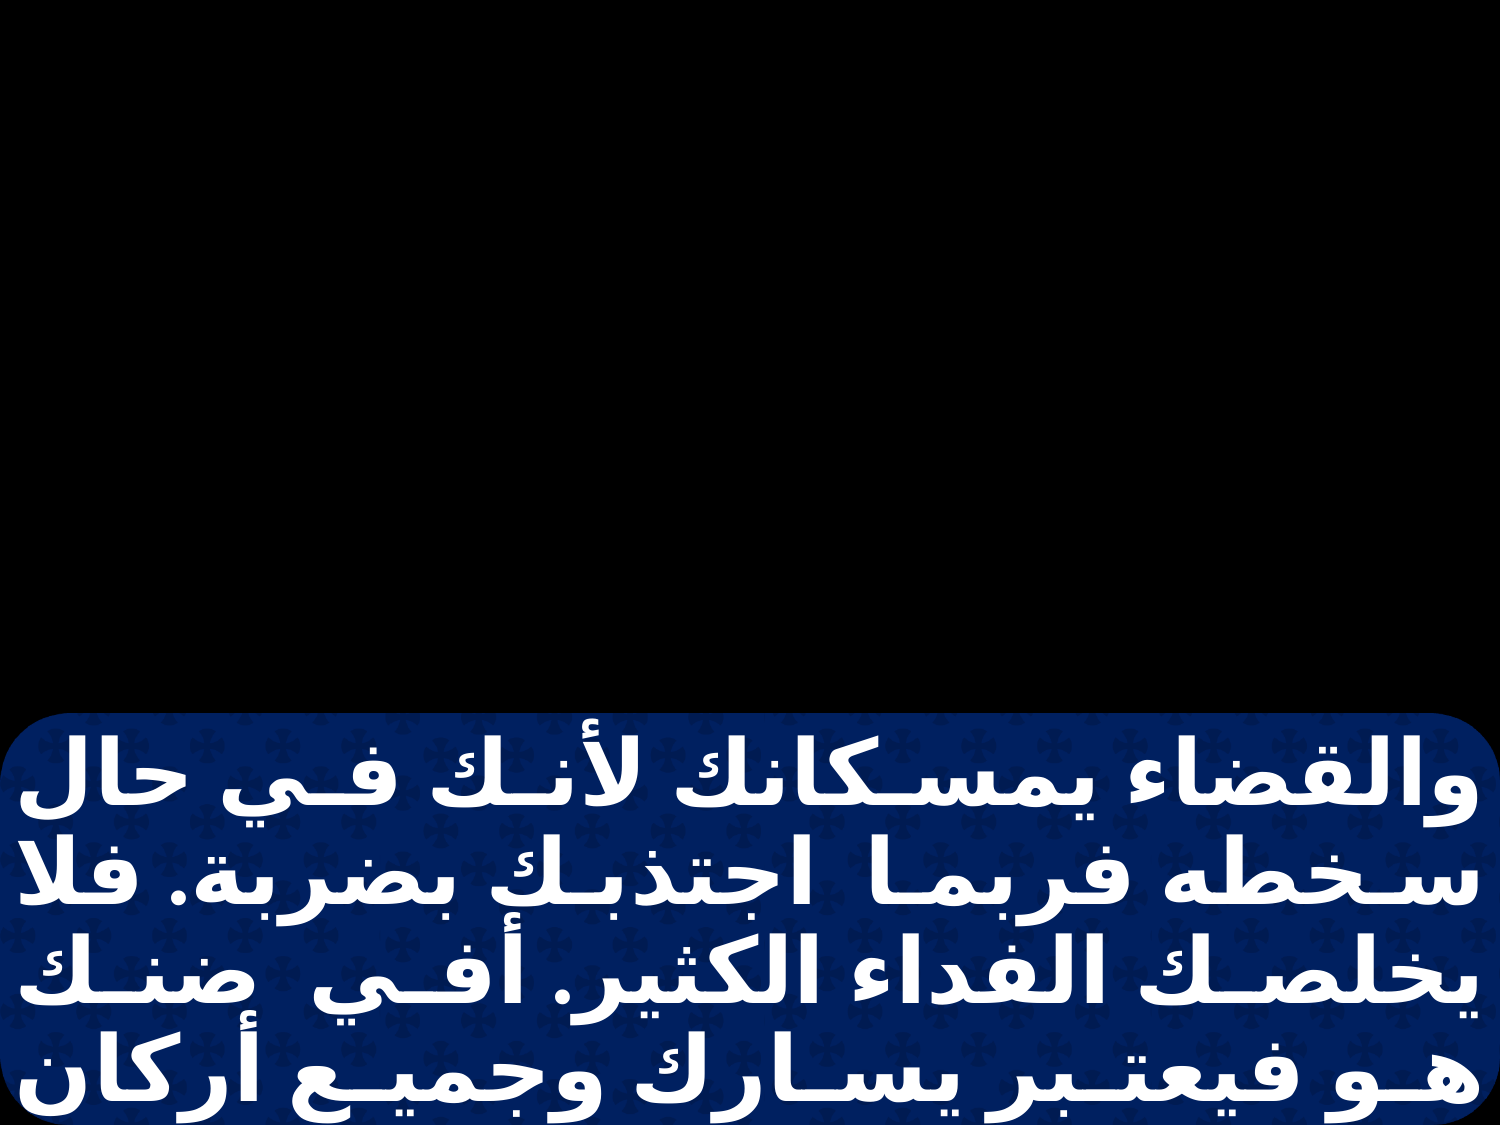

والقضاء يمسكانك لأنك في حال سخطه فربما  اجتذبك بضربة. فلا يخلصك الفداء الكثير. أفي  ضنك هو فيعتبر يسارك وجميع أركان اقتدارك. لا  تتشوق إلى الليل لتغير على القبائل في مواضعهم